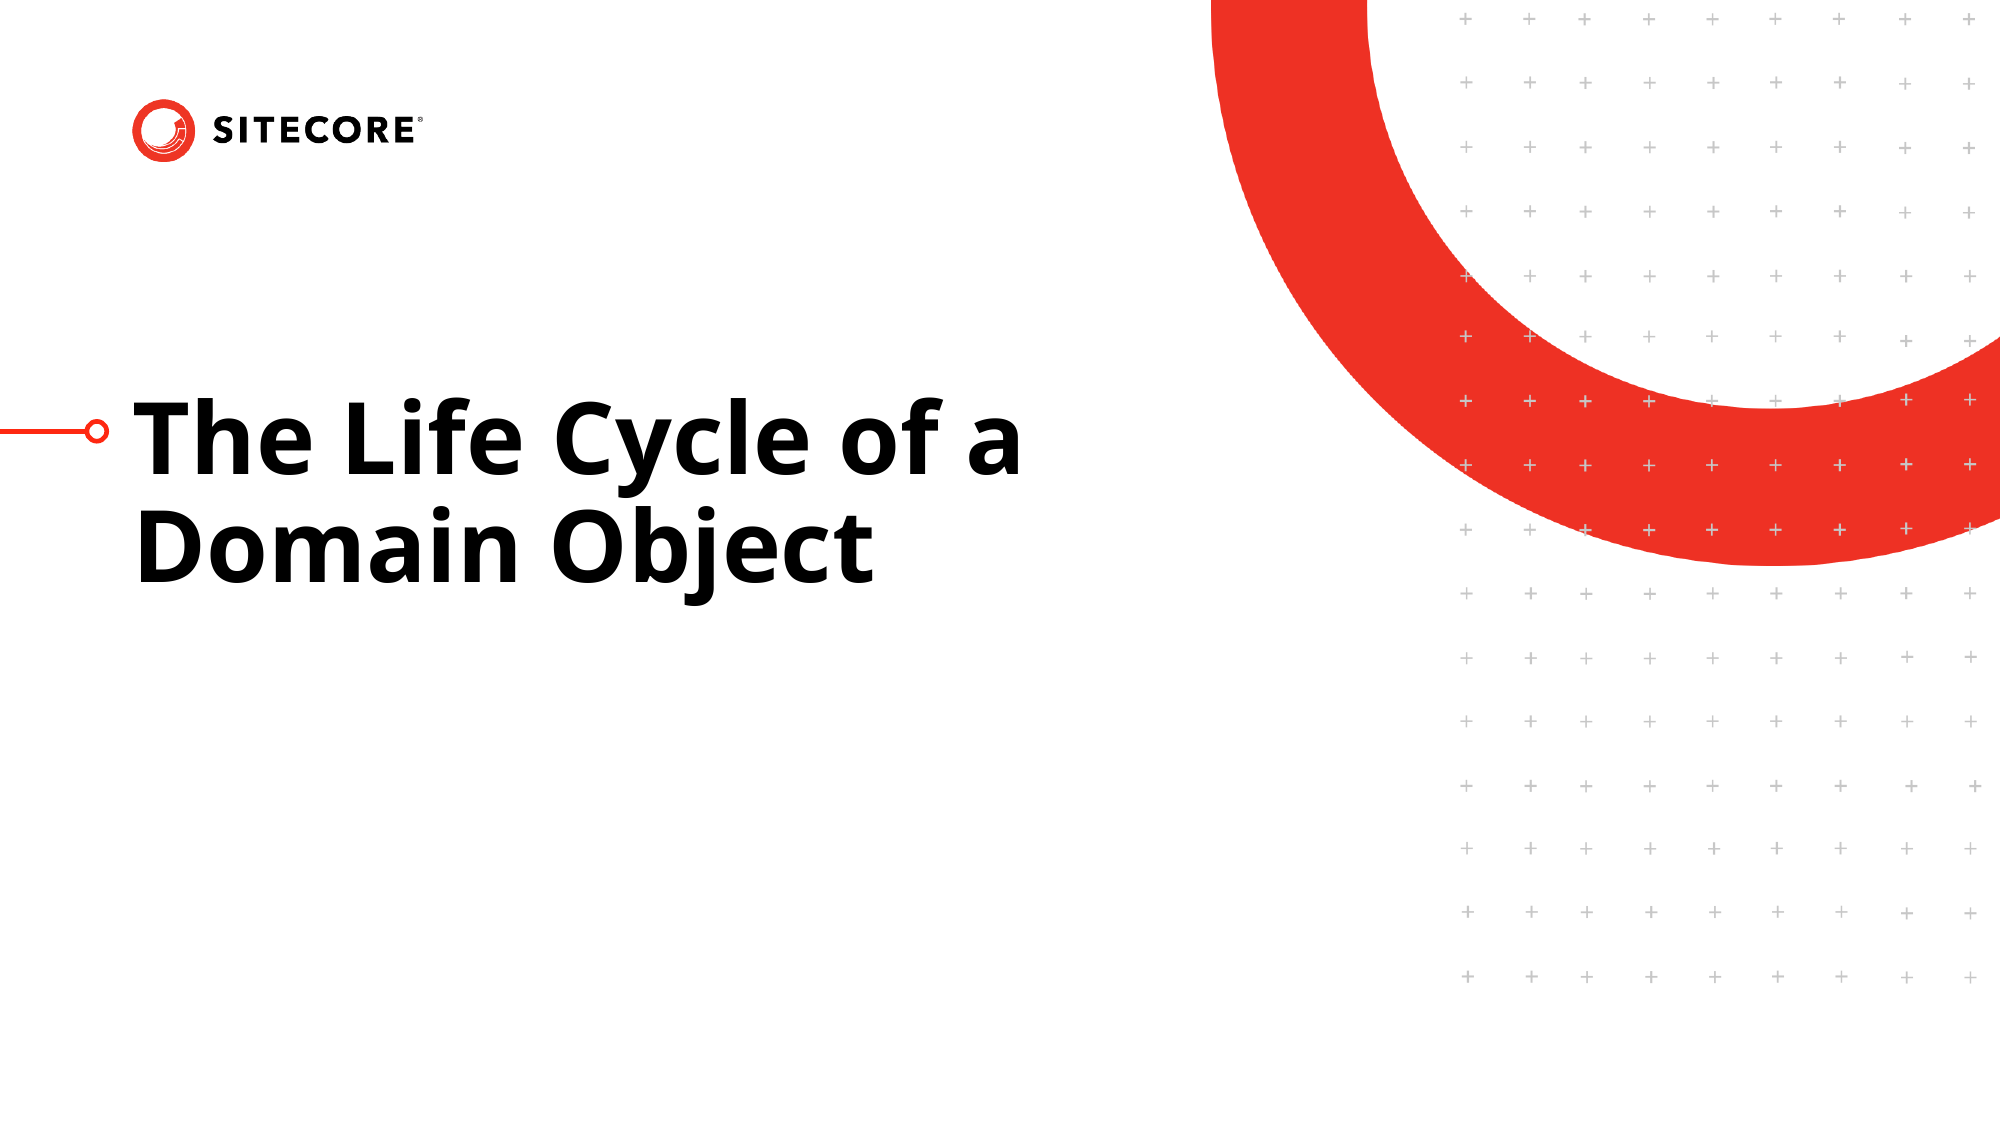

The Life Cycle of a Domain Object